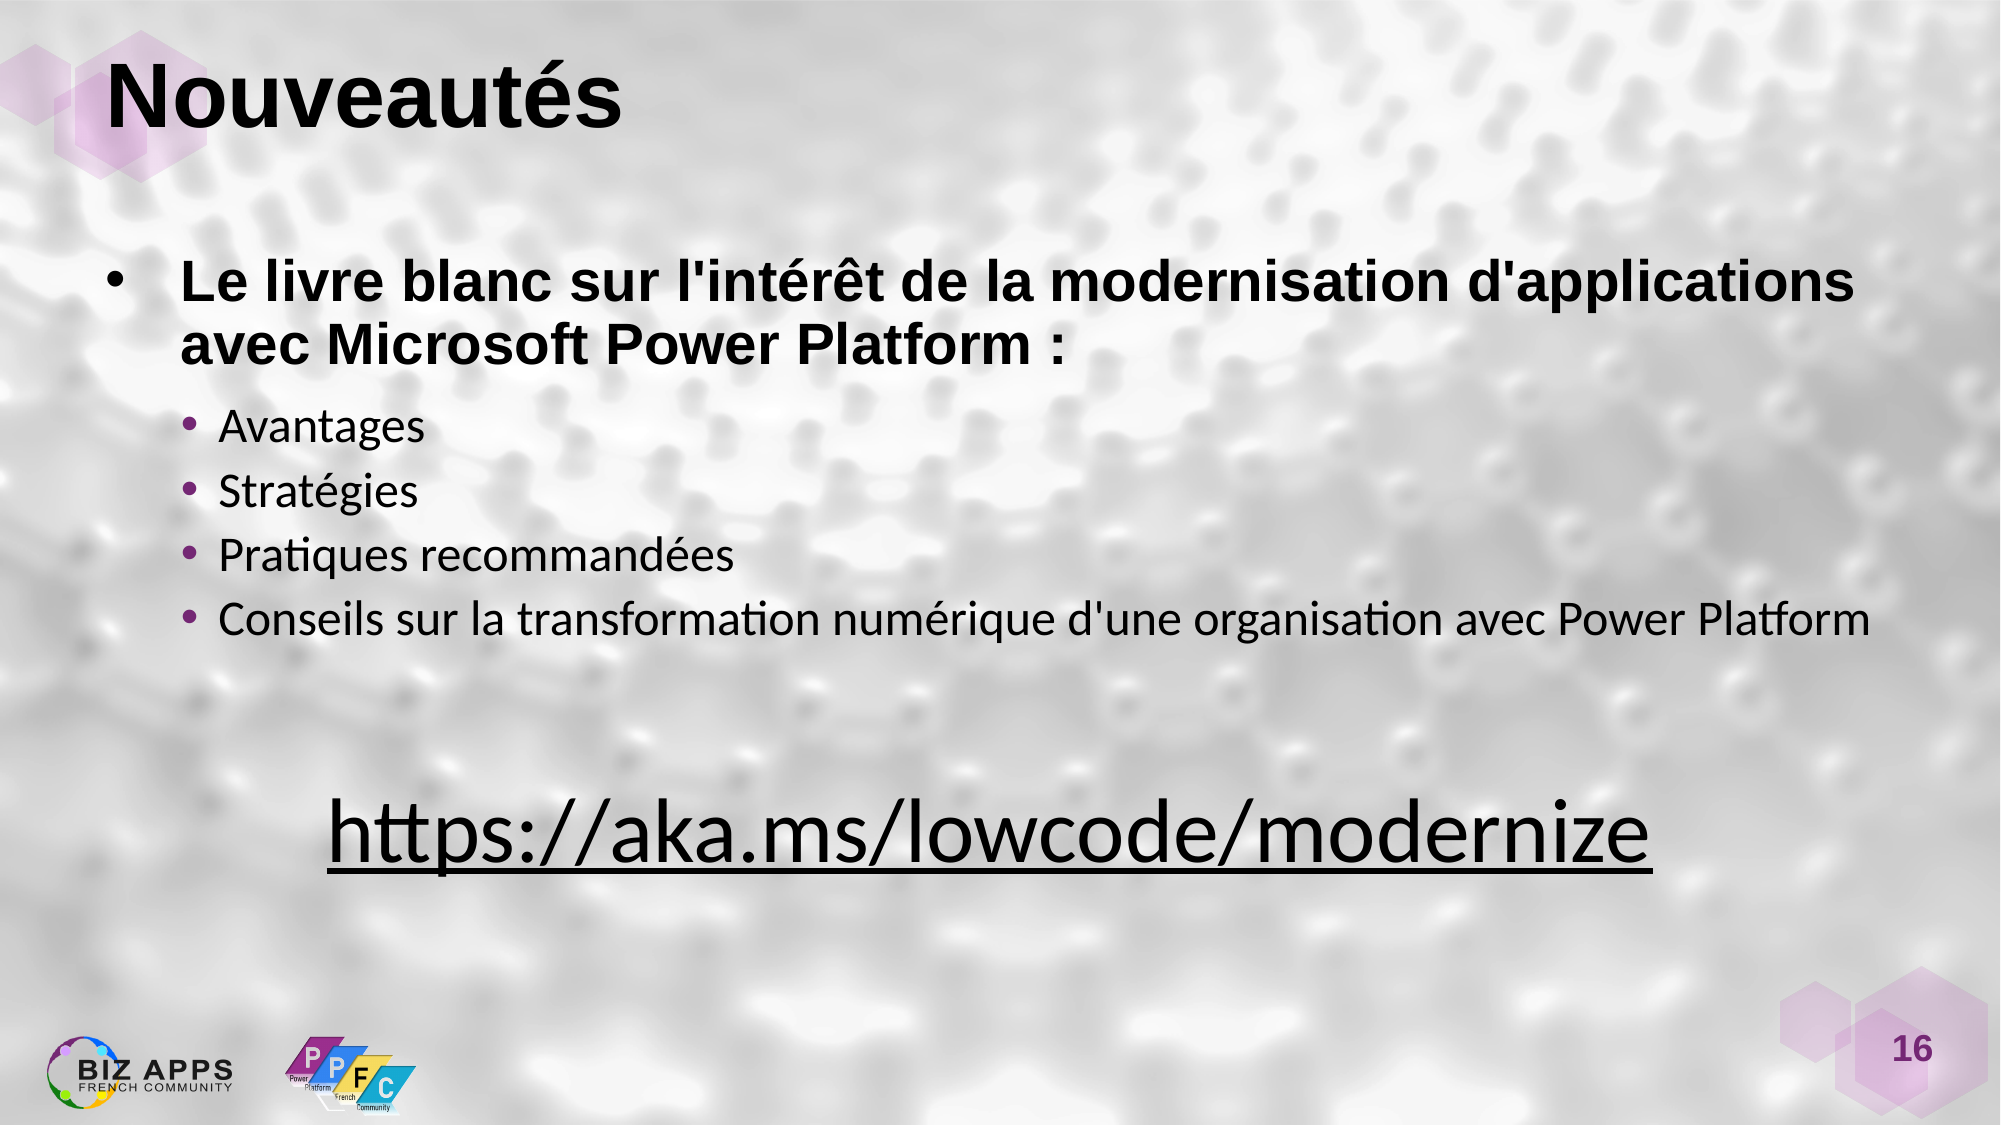

# Nouveautés
Le livre blanc sur l'intérêt de la modernisation d'applications avec Microsoft Power Platform :
Avantages
Stratégies
Pratiques recommandées
Conseils sur la transformation numérique d'une organisation avec Power Platform
https://aka.ms/lowcode/modernize
16